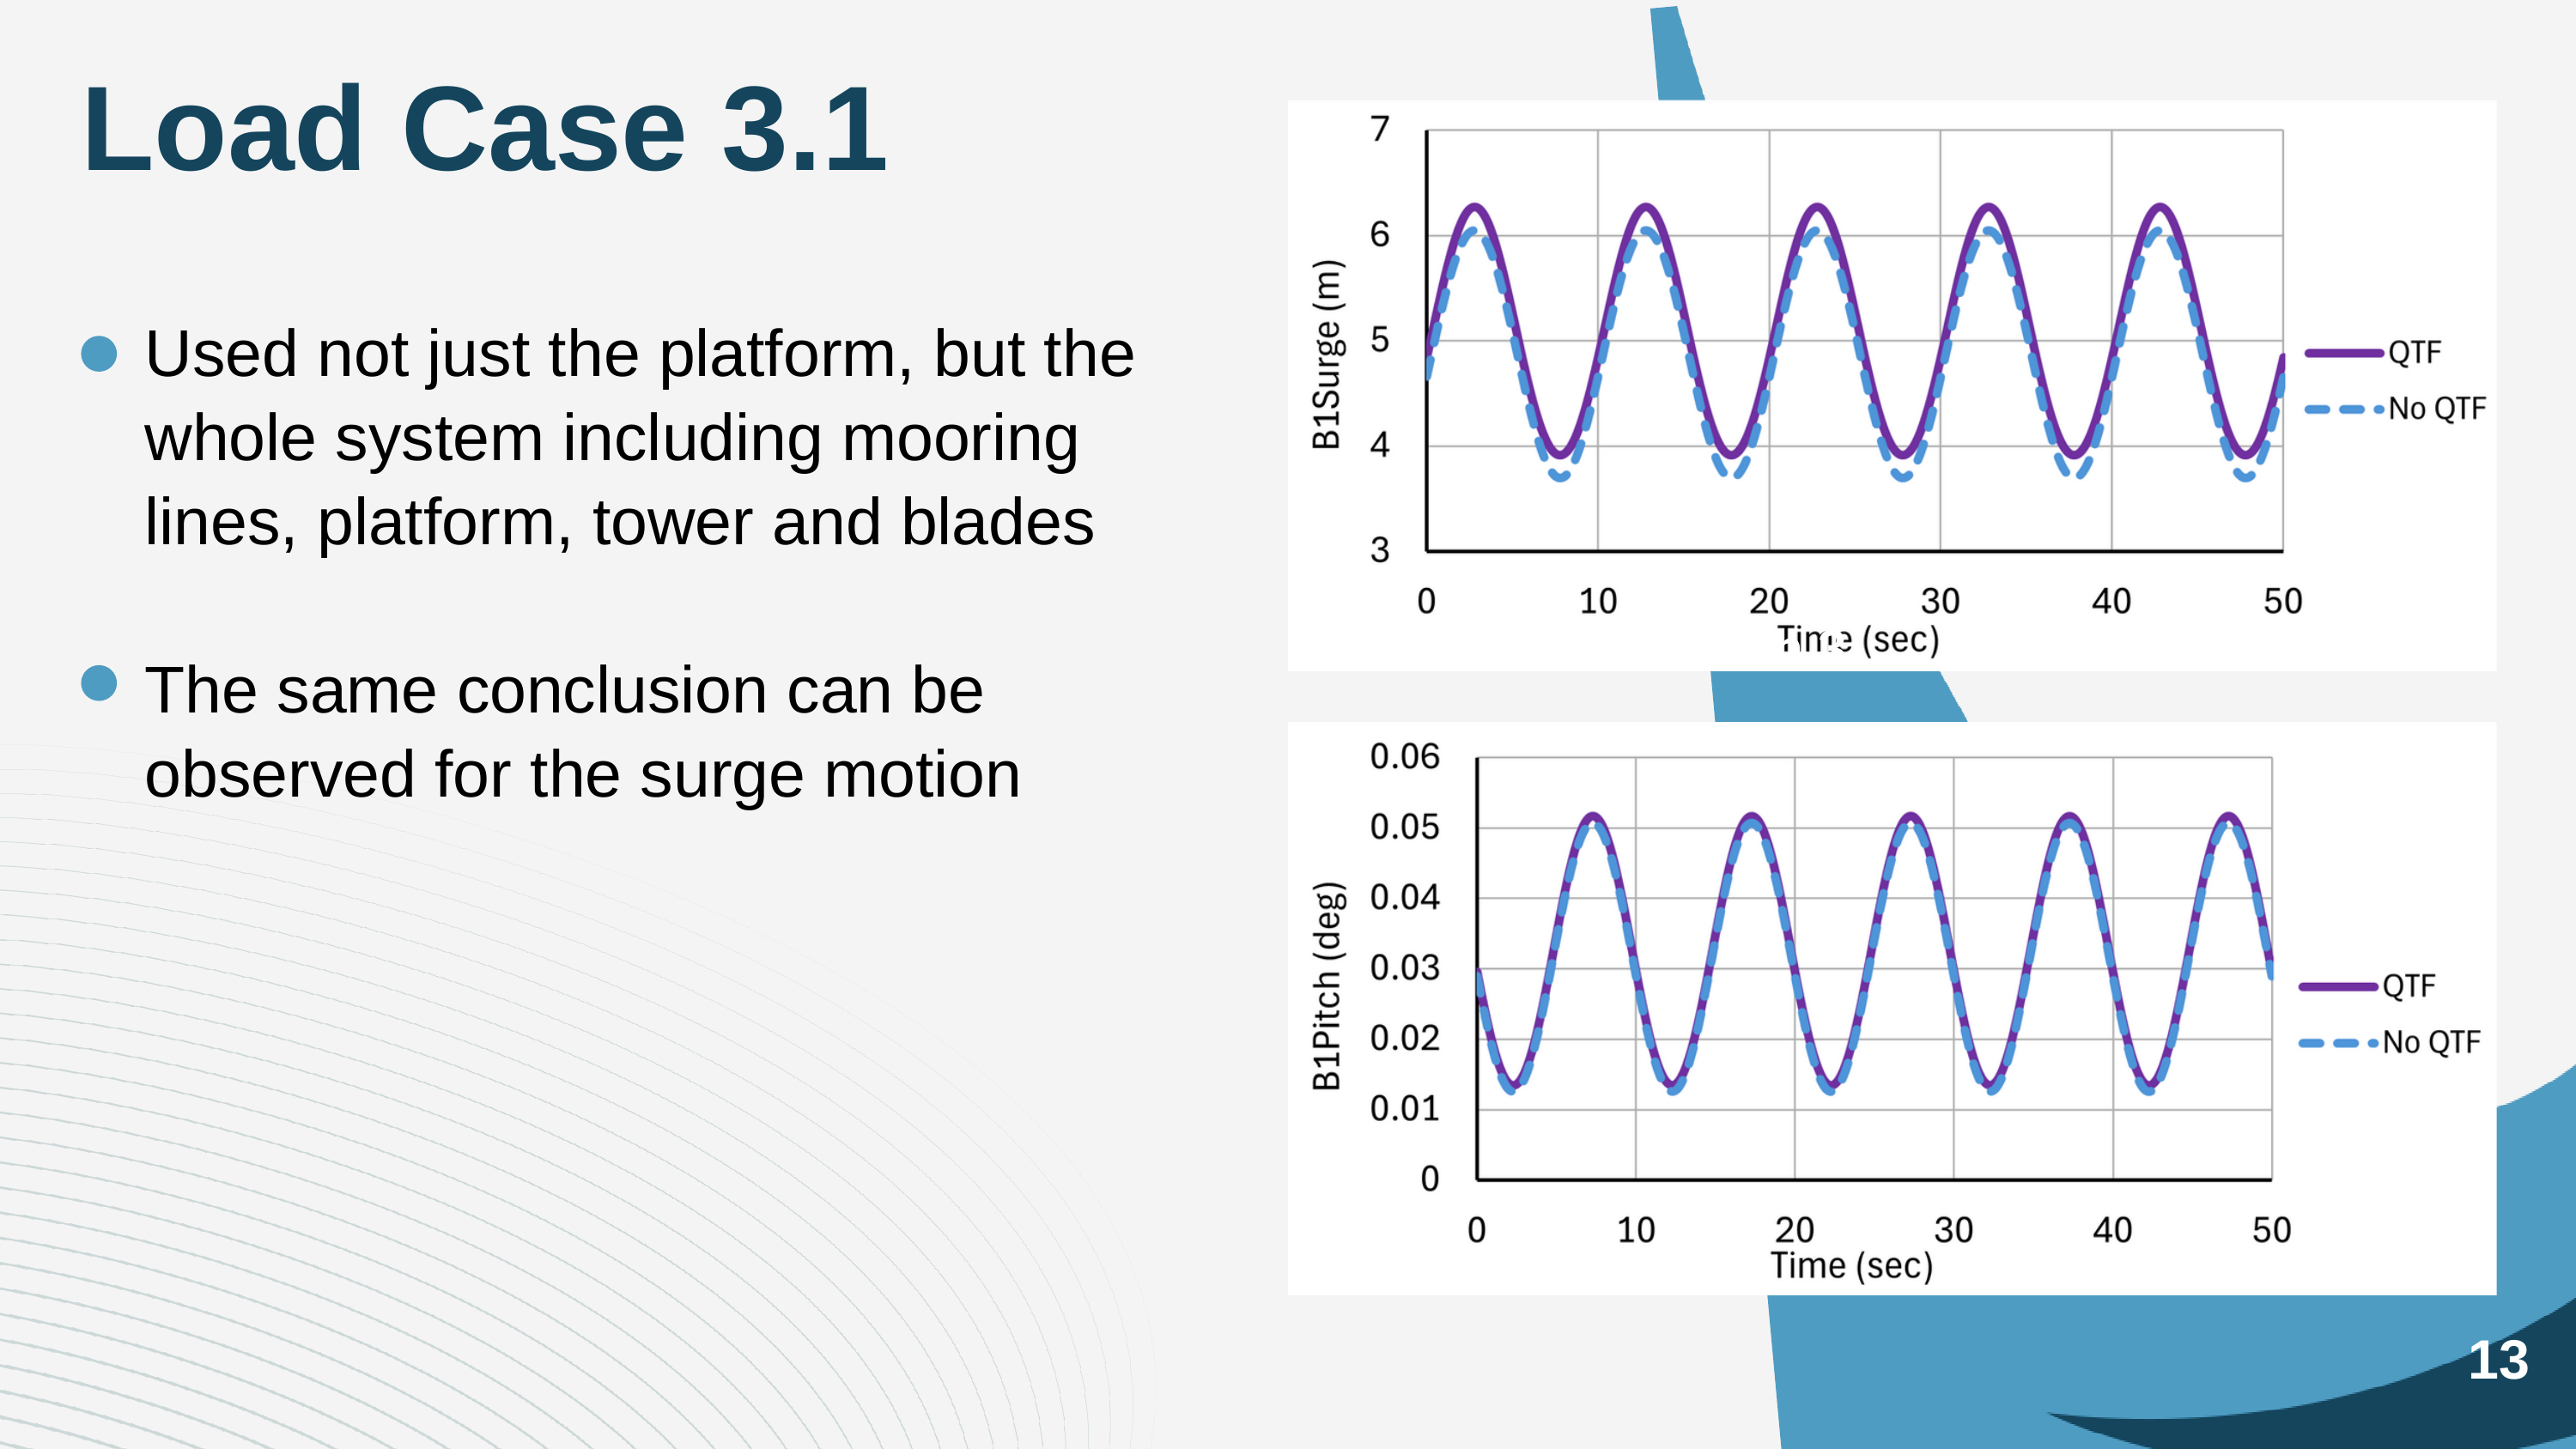

Load Case 3.1

Used not just the platform, but the whole system including mooring lines, platform, tower and blades

The same conclusion can be observed for the surge motion

Solution 3

13